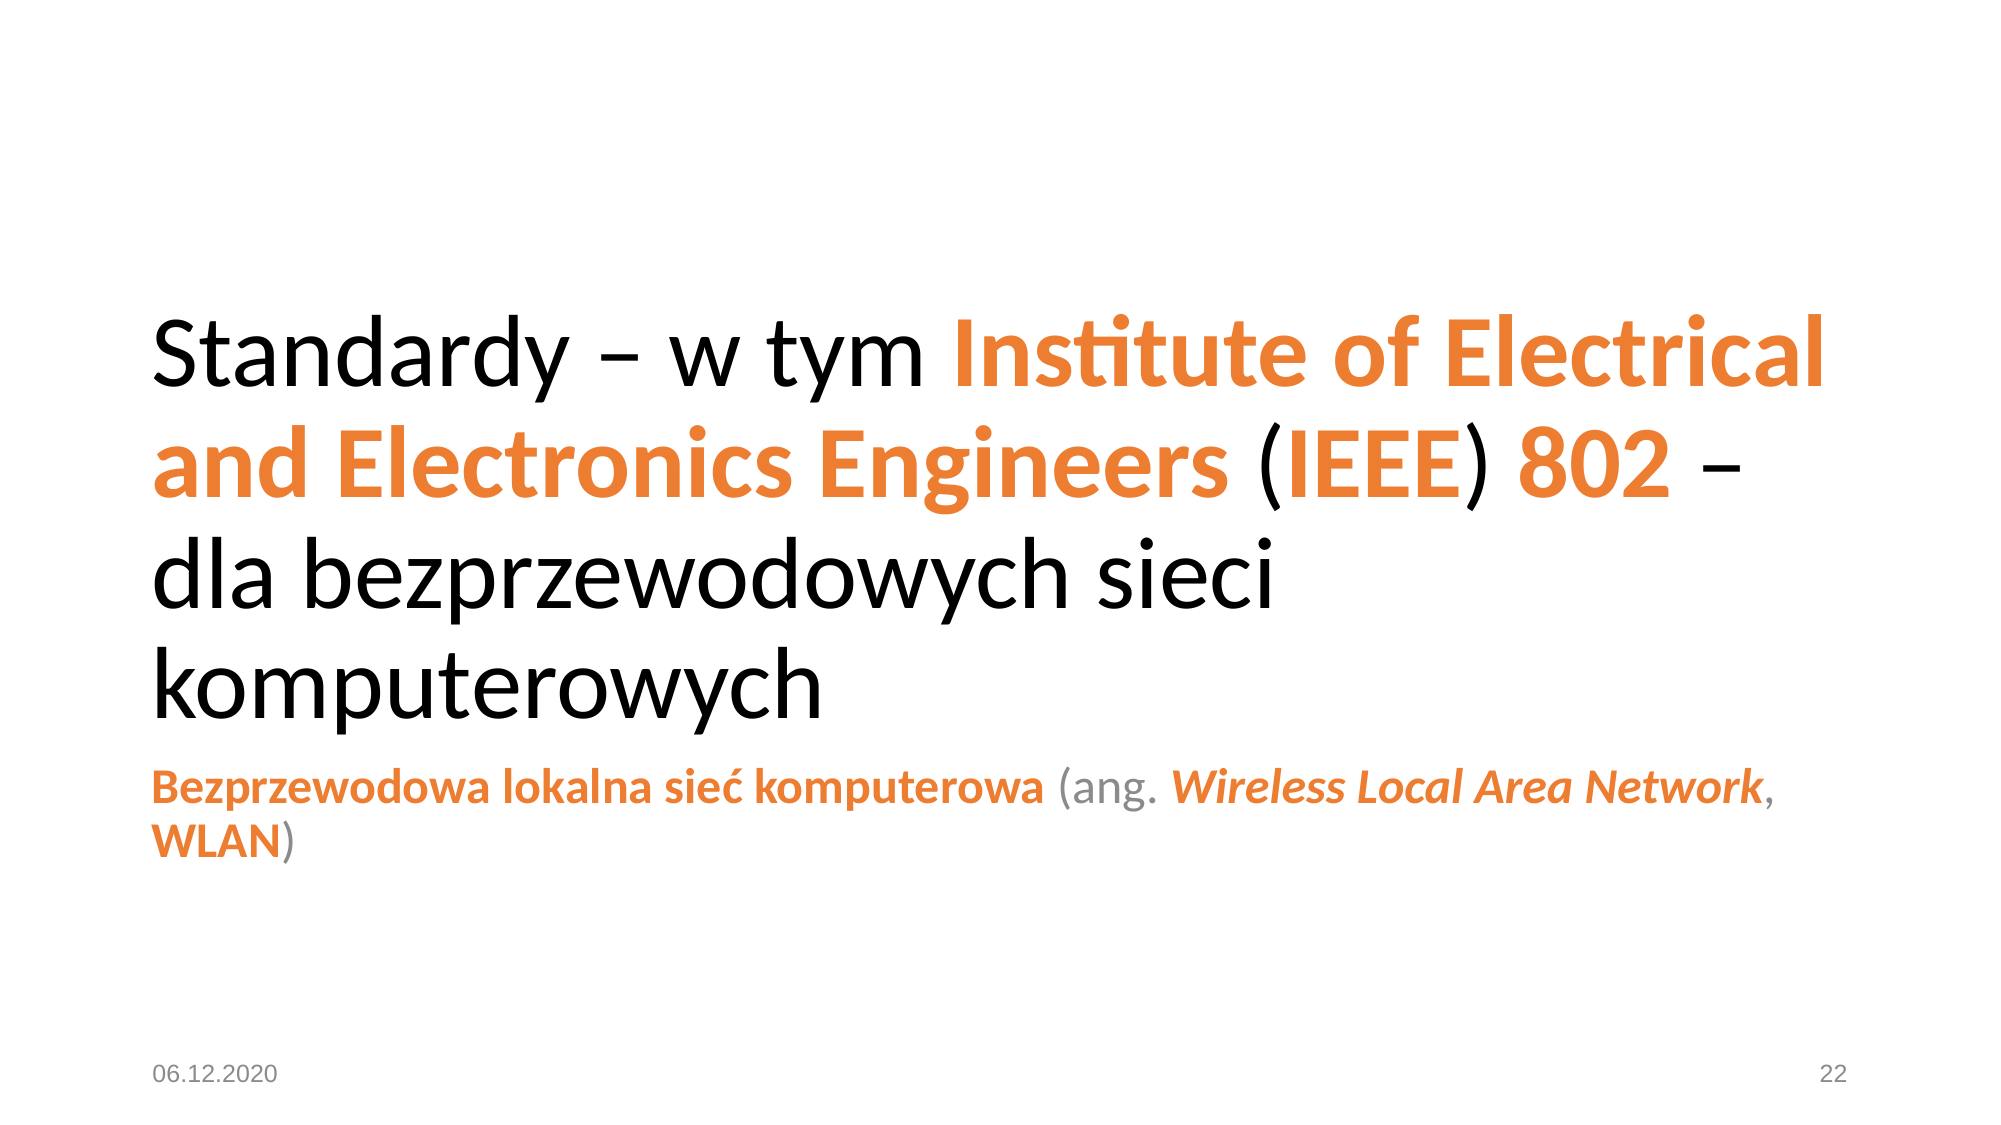

# Standardy – w tym Institute of Electrical and Electronics Engineers (IEEE) 802 – dla bezprzewodowych sieci komputerowych
Bezprzewodowa lokalna sieć komputerowa (ang. Wireless Local Area Network, WLAN)
06.12.2020
22